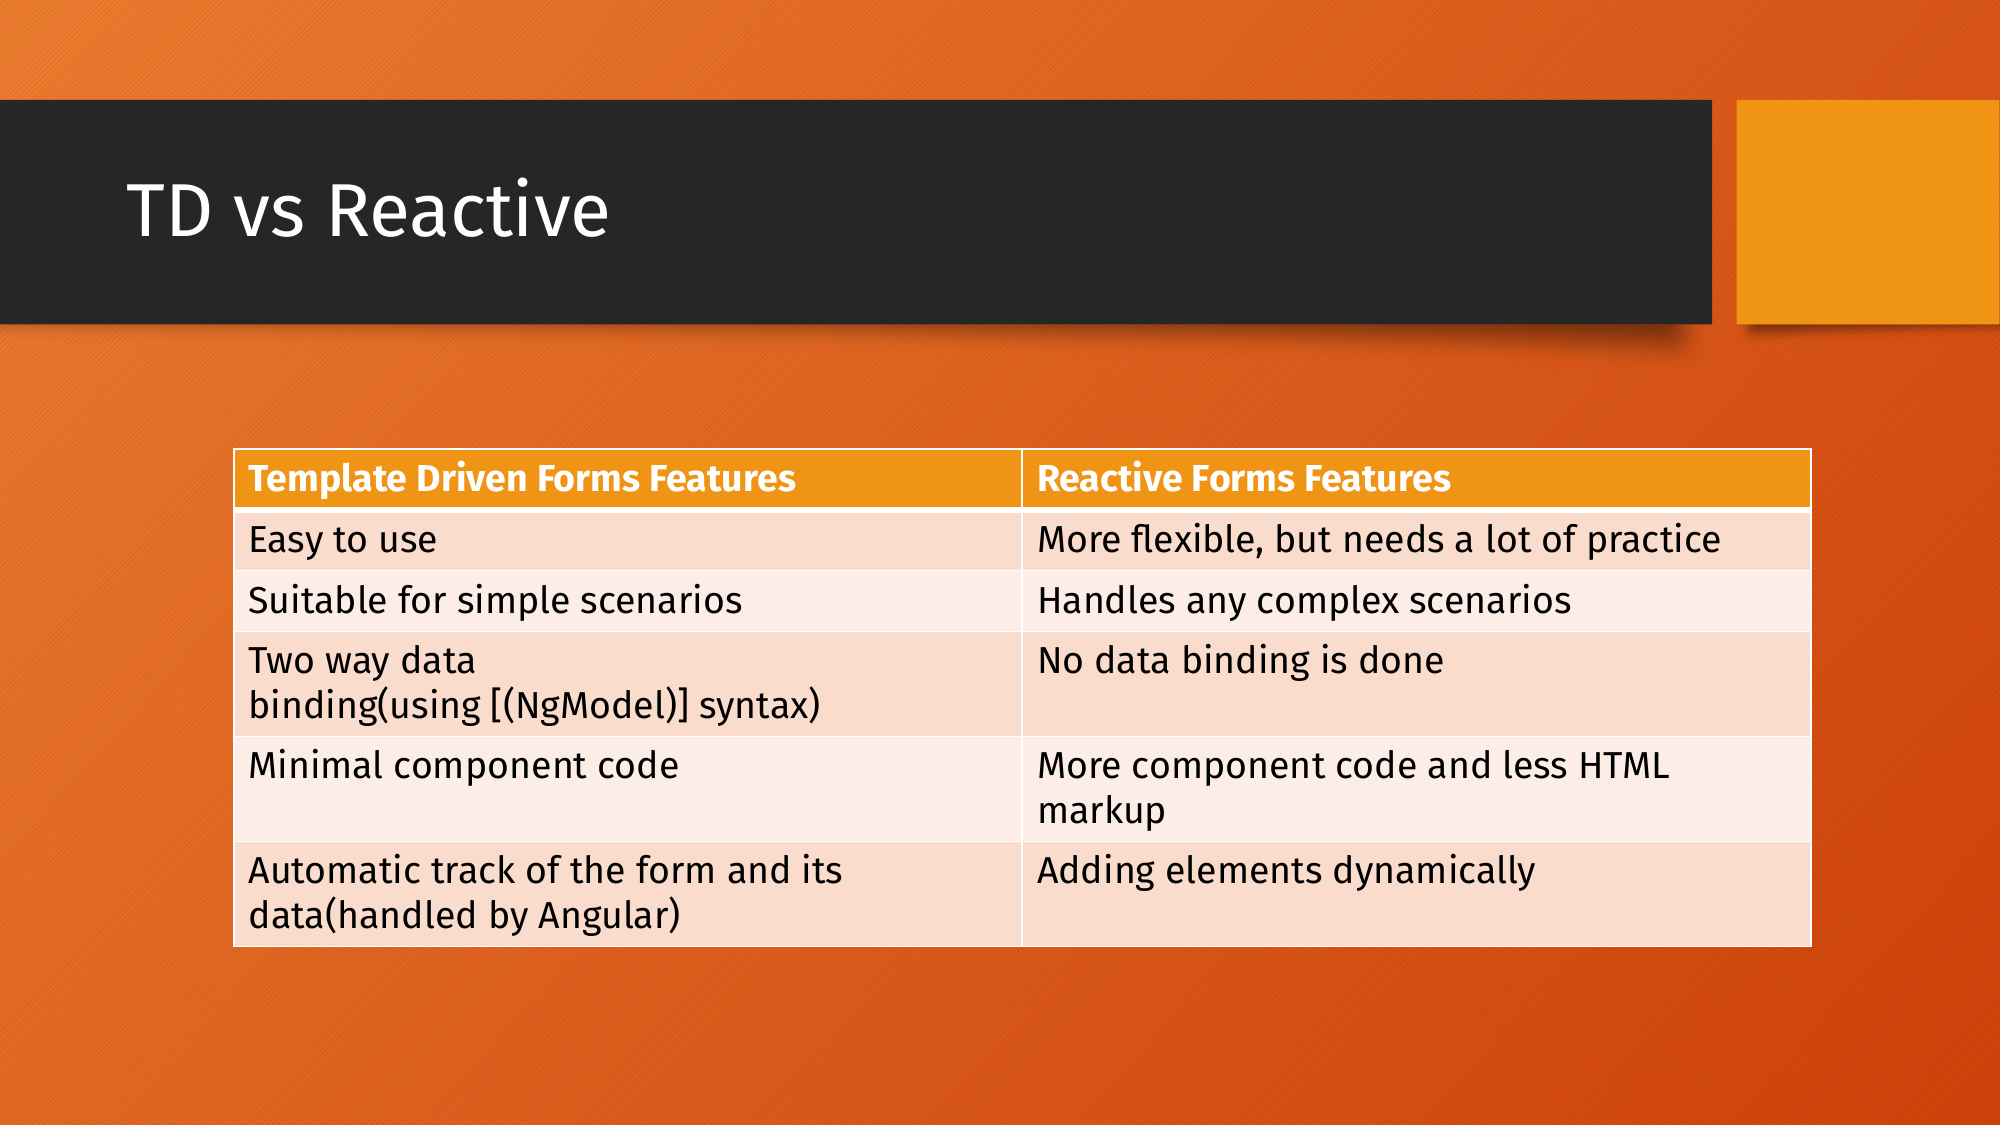

# TD vs Reactive
| Template Driven Forms Features | Reactive Forms Features |
| --- | --- |
| Easy to use | More flexible, but needs a lot of practice |
| Suitable for simple scenarios | Handles any complex scenarios |
| Two way data binding(using [(NgModel)] syntax) | No data binding is done |
| Minimal component code | More component code and less HTML markup |
| Automatic track of the form and its data(handled by Angular) | Adding elements dynamically |